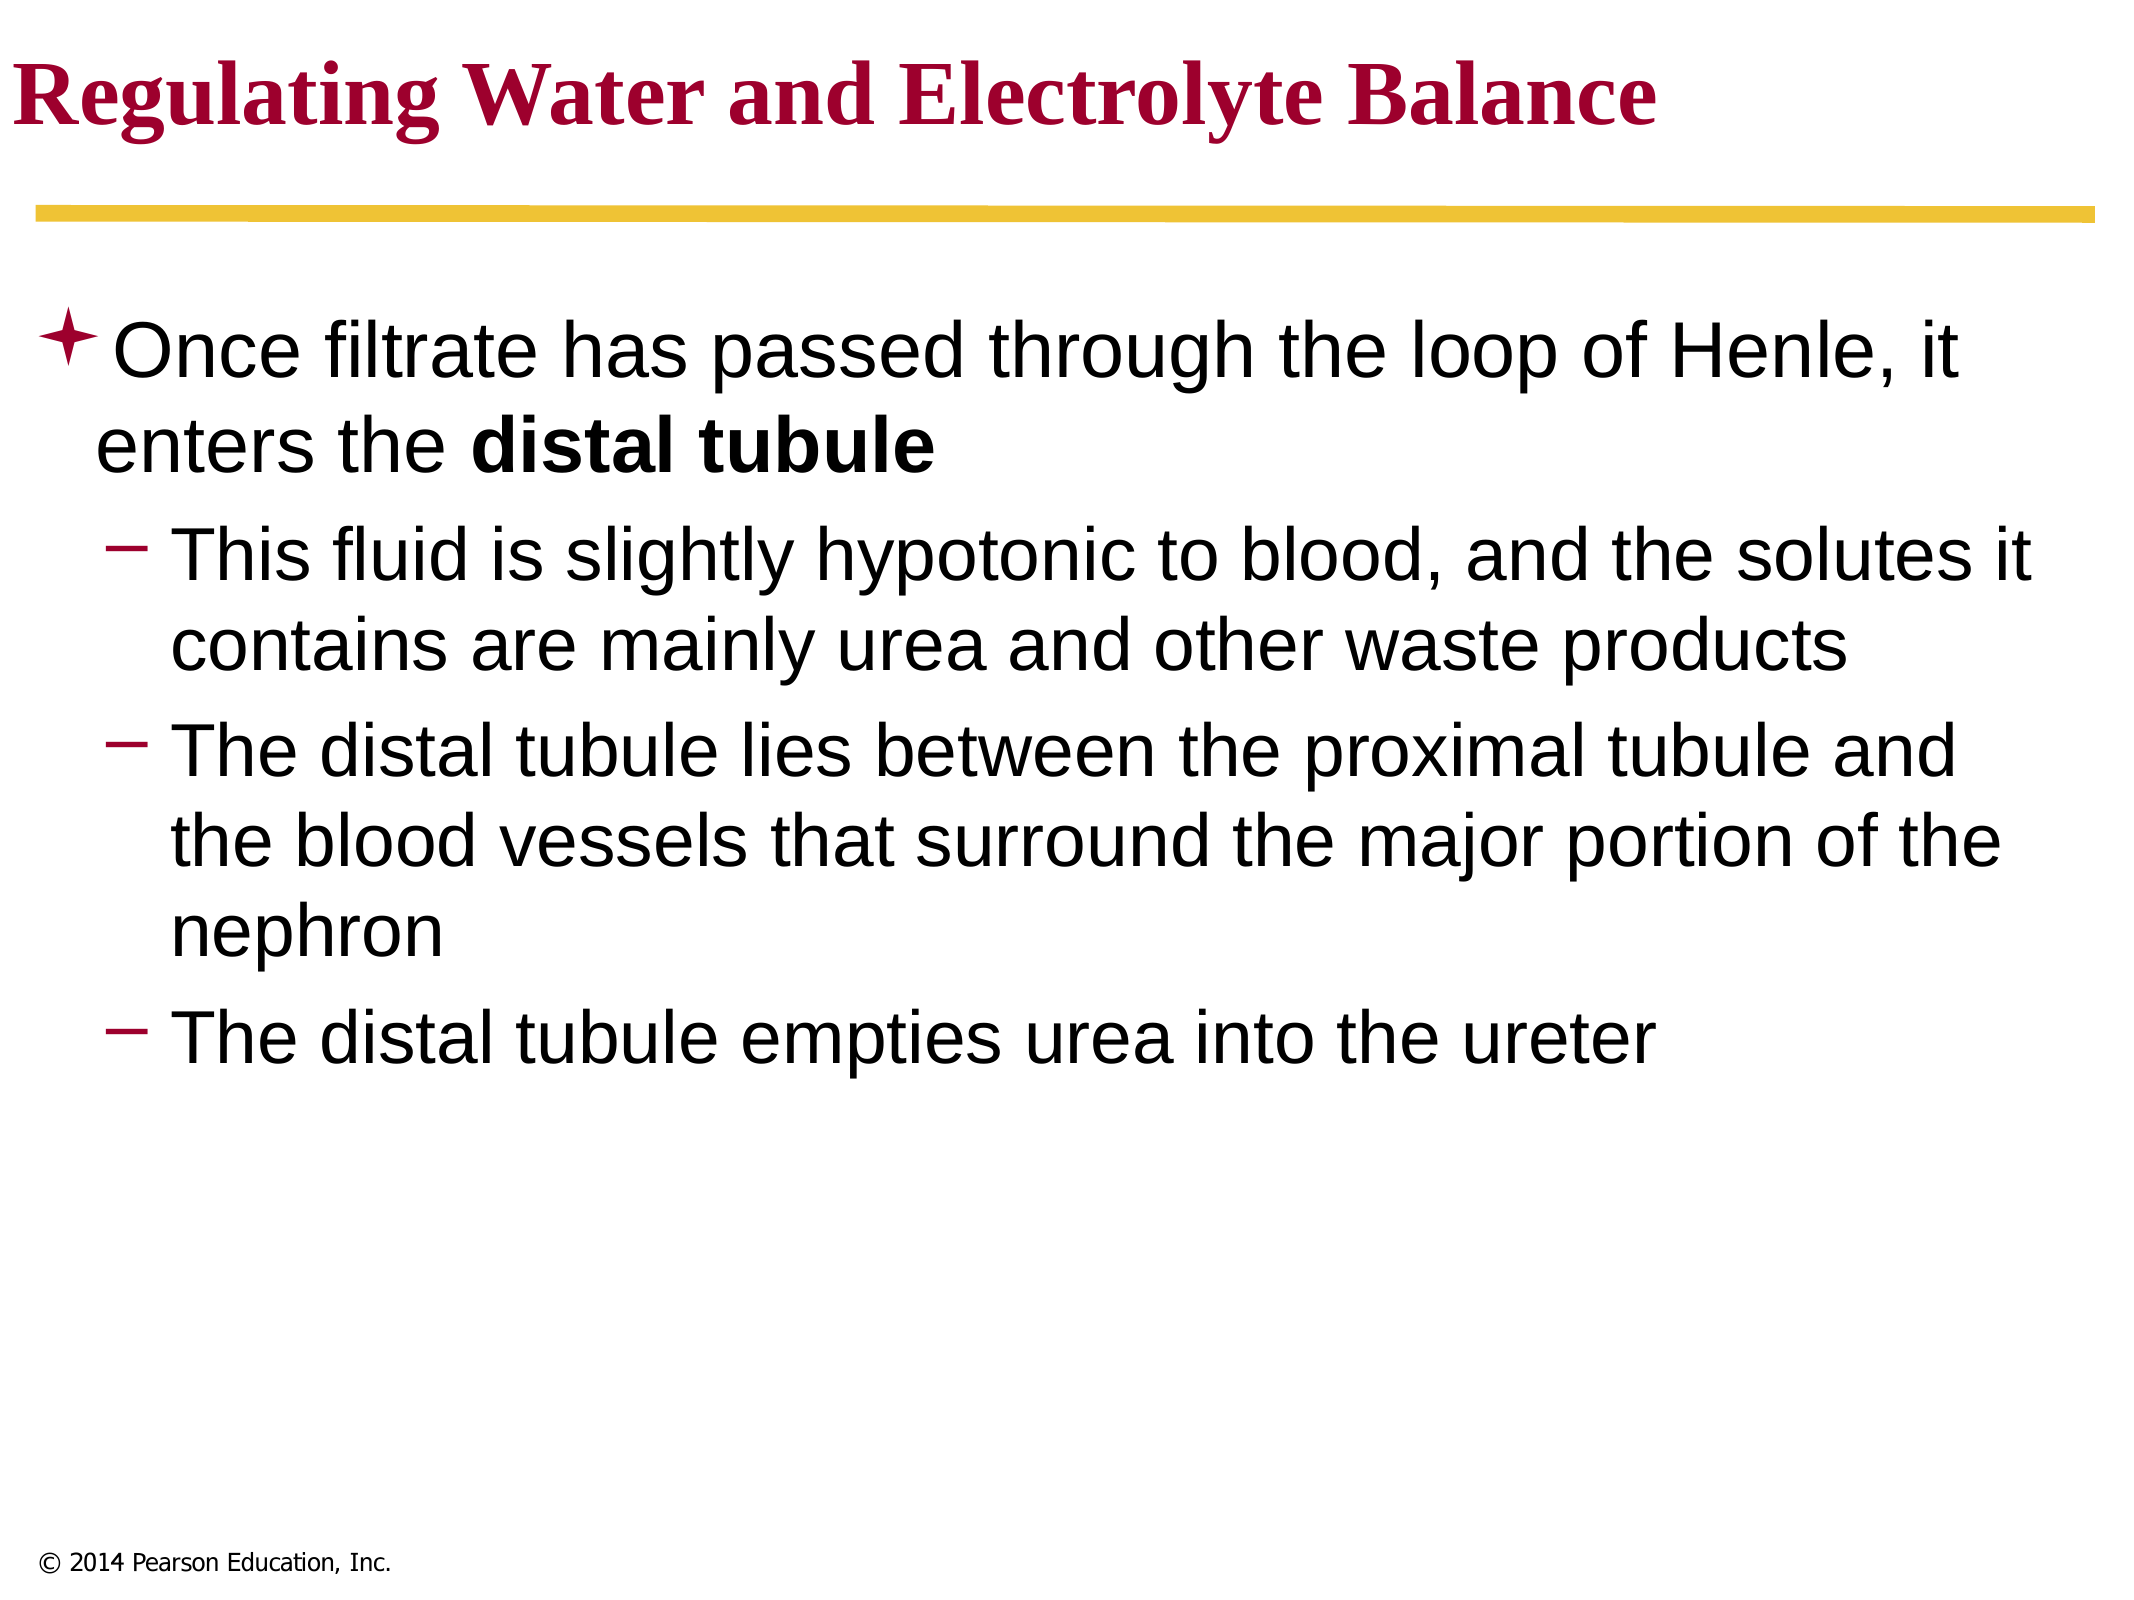

Regulating Water and Electrolyte Balance

Once filtrate has passed through the loop of Henle, it enters the distal tubule
This fluid is slightly hypotonic to blood, and the solutes it contains are mainly urea and other waste products
The distal tubule lies between the proximal tubule and the blood vessels that surround the major portion of the nephron
The distal tubule empties urea into the ureter